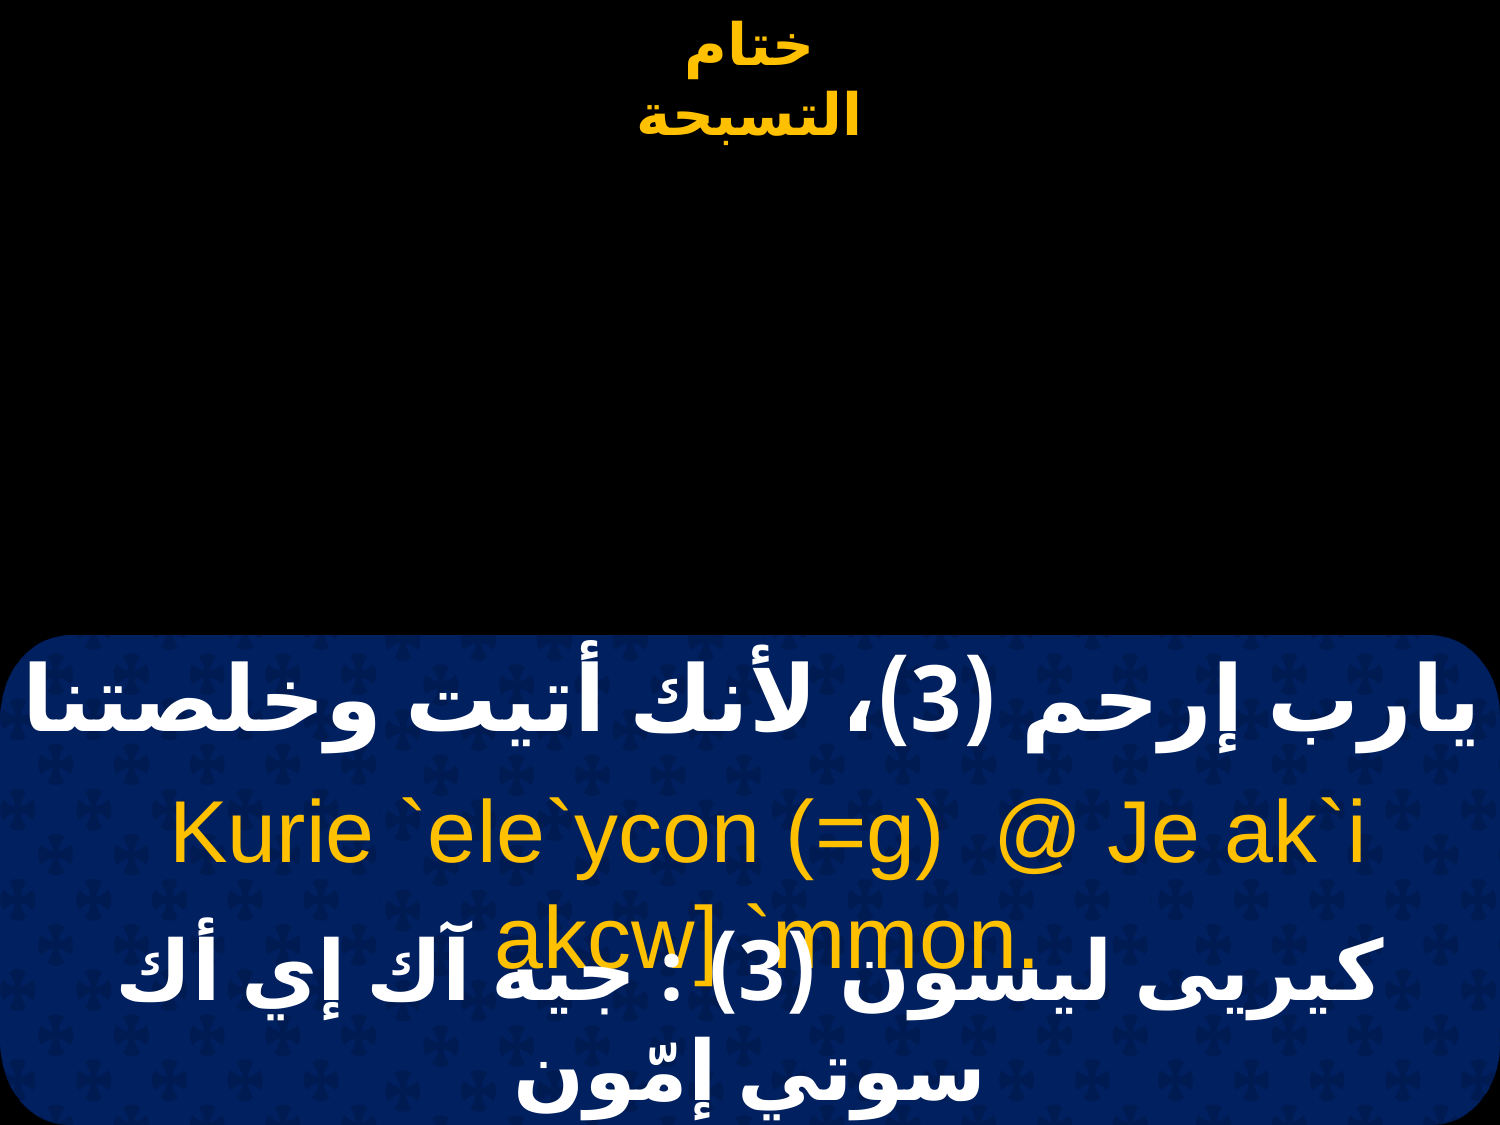

# يارب إرحم (3)، لأنك أتيت وخلصتنا
Kurie `ele`ycon (=g)  @ Je ak`i akcw] `mmon.
كيريى ليسون (3) : جيه آك إي أك سوتي إمّون